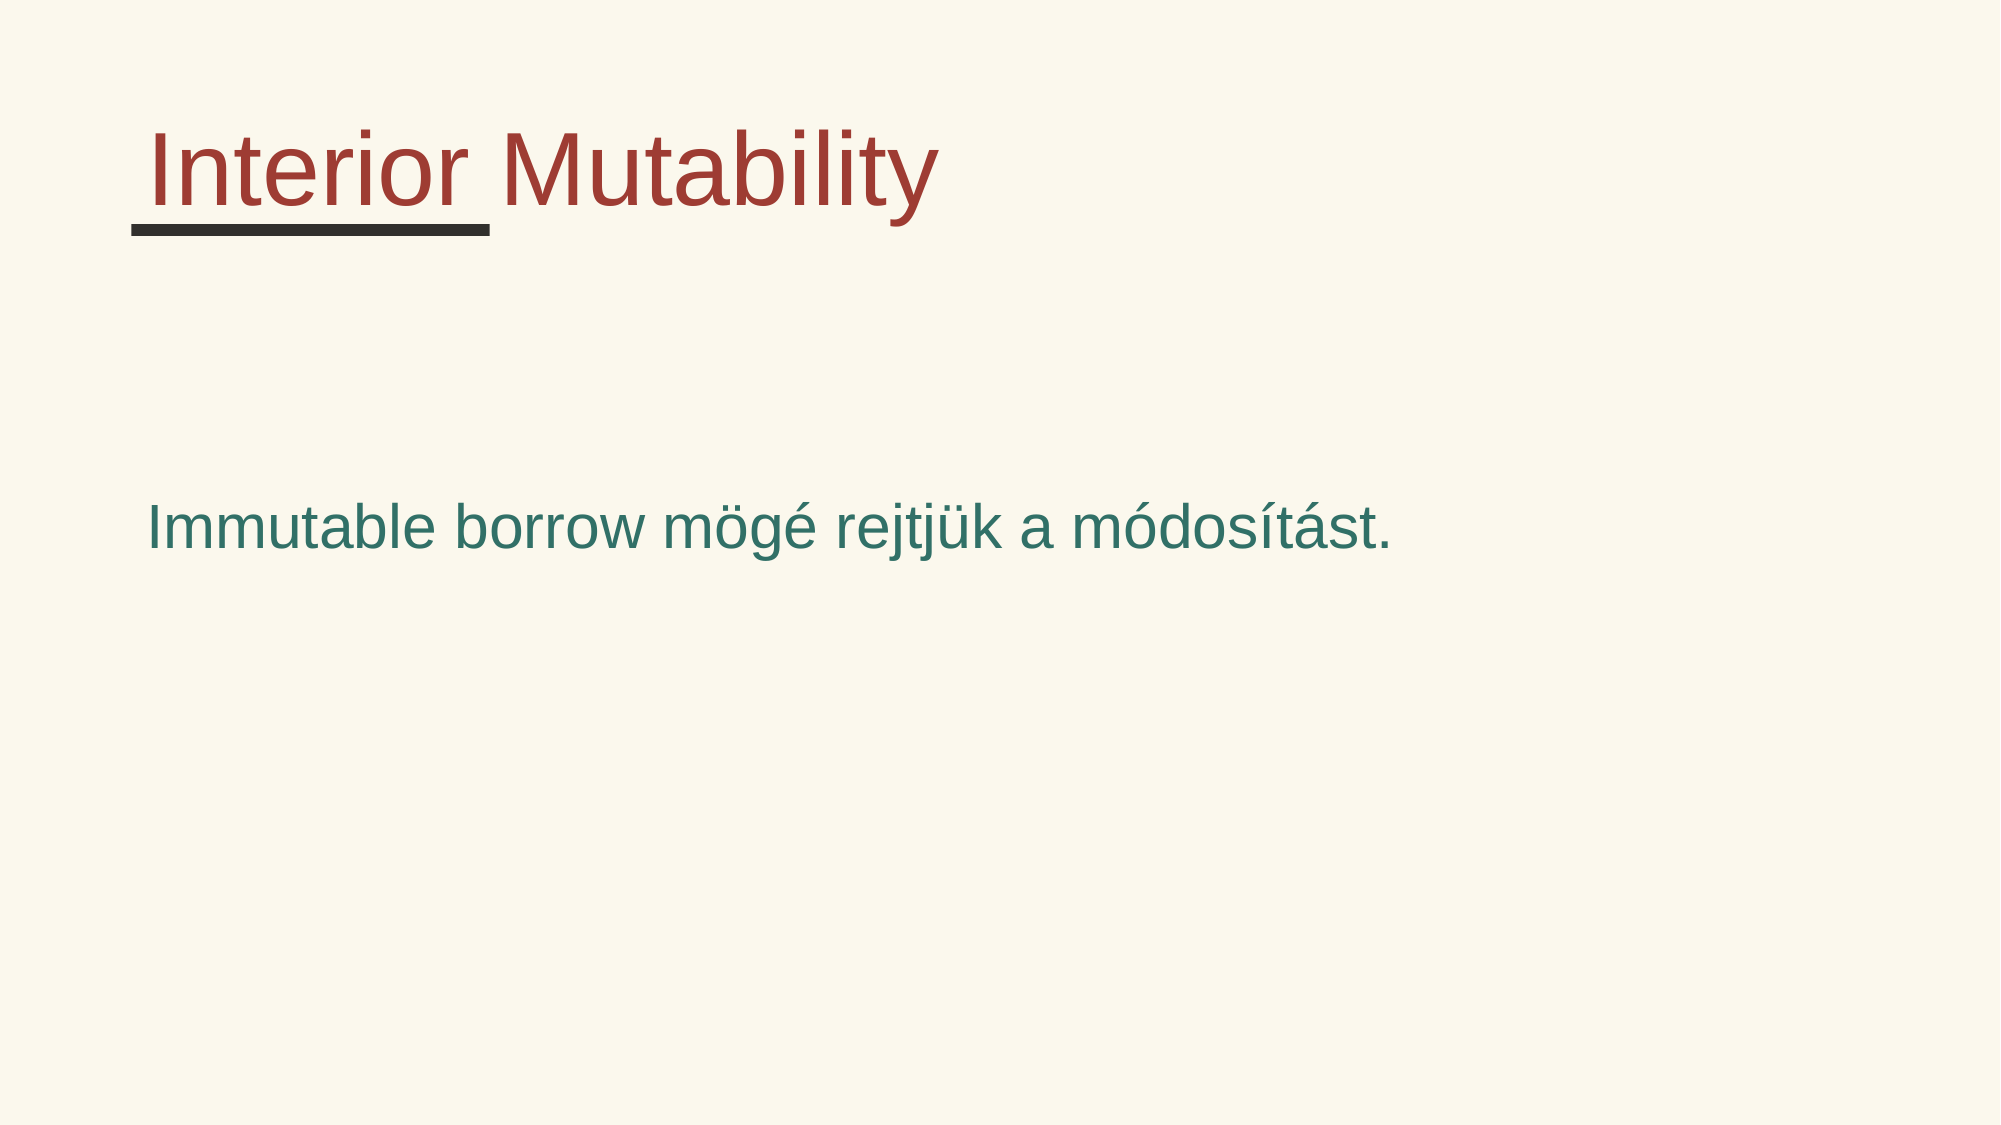

Interior Mutability

Immutable borrow mögé rejtjük a módosítást.